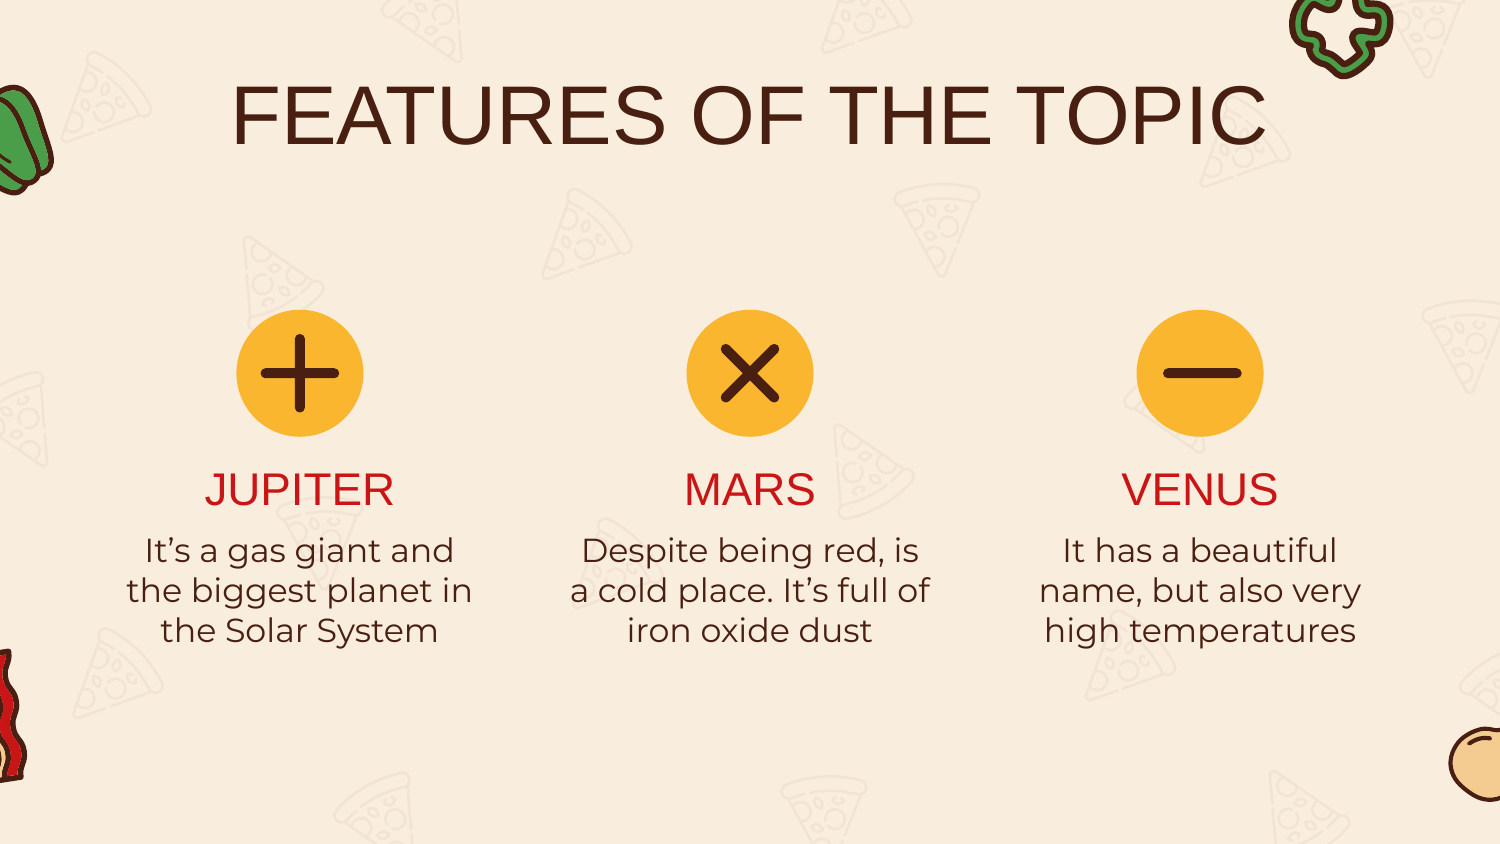

# FEATURES OF THE TOPIC

JUPITER
MARS
VENUS
It’s a gas giant and the biggest planet in the Solar System
Despite being red, is a cold place. It’s full of iron oxide dust
It has a beautiful name, but also very high temperatures